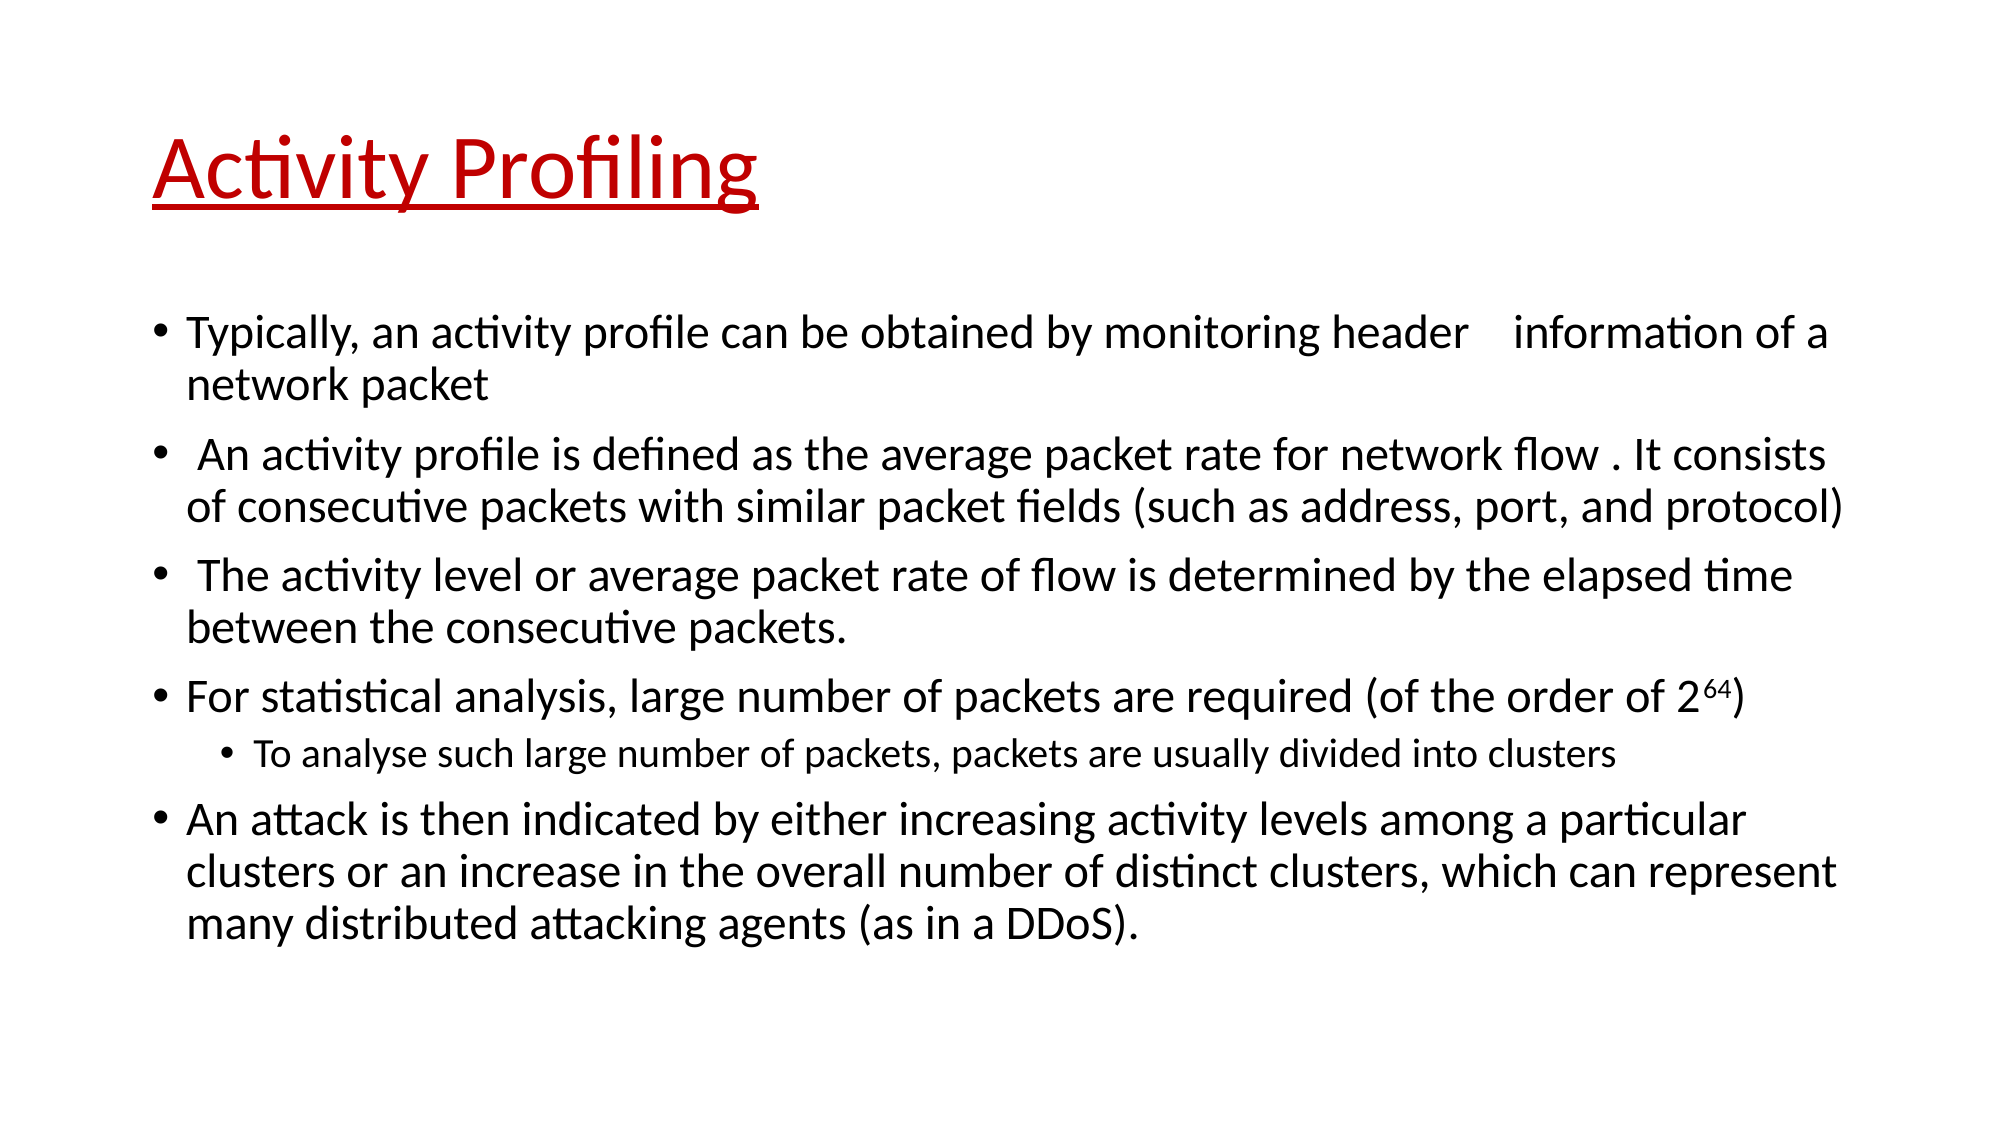

# Activity Profiling
Typically, an activity profile can be obtained by monitoring header    information of a network packet
 An activity profile is defined as the average packet rate for network flow . It consists of consecutive packets with similar packet fields (such as address, port, and protocol)
 The activity level or average packet rate of flow is determined by the elapsed time between the consecutive packets.
For statistical analysis, large number of packets are required (of the order of 264)
To analyse such large number of packets, packets are usually divided into clusters
An attack is then indicated by either increasing activity levels among a particular clusters or an increase in the overall number of distinct clusters, which can represent many distributed attacking agents (as in a DDoS).